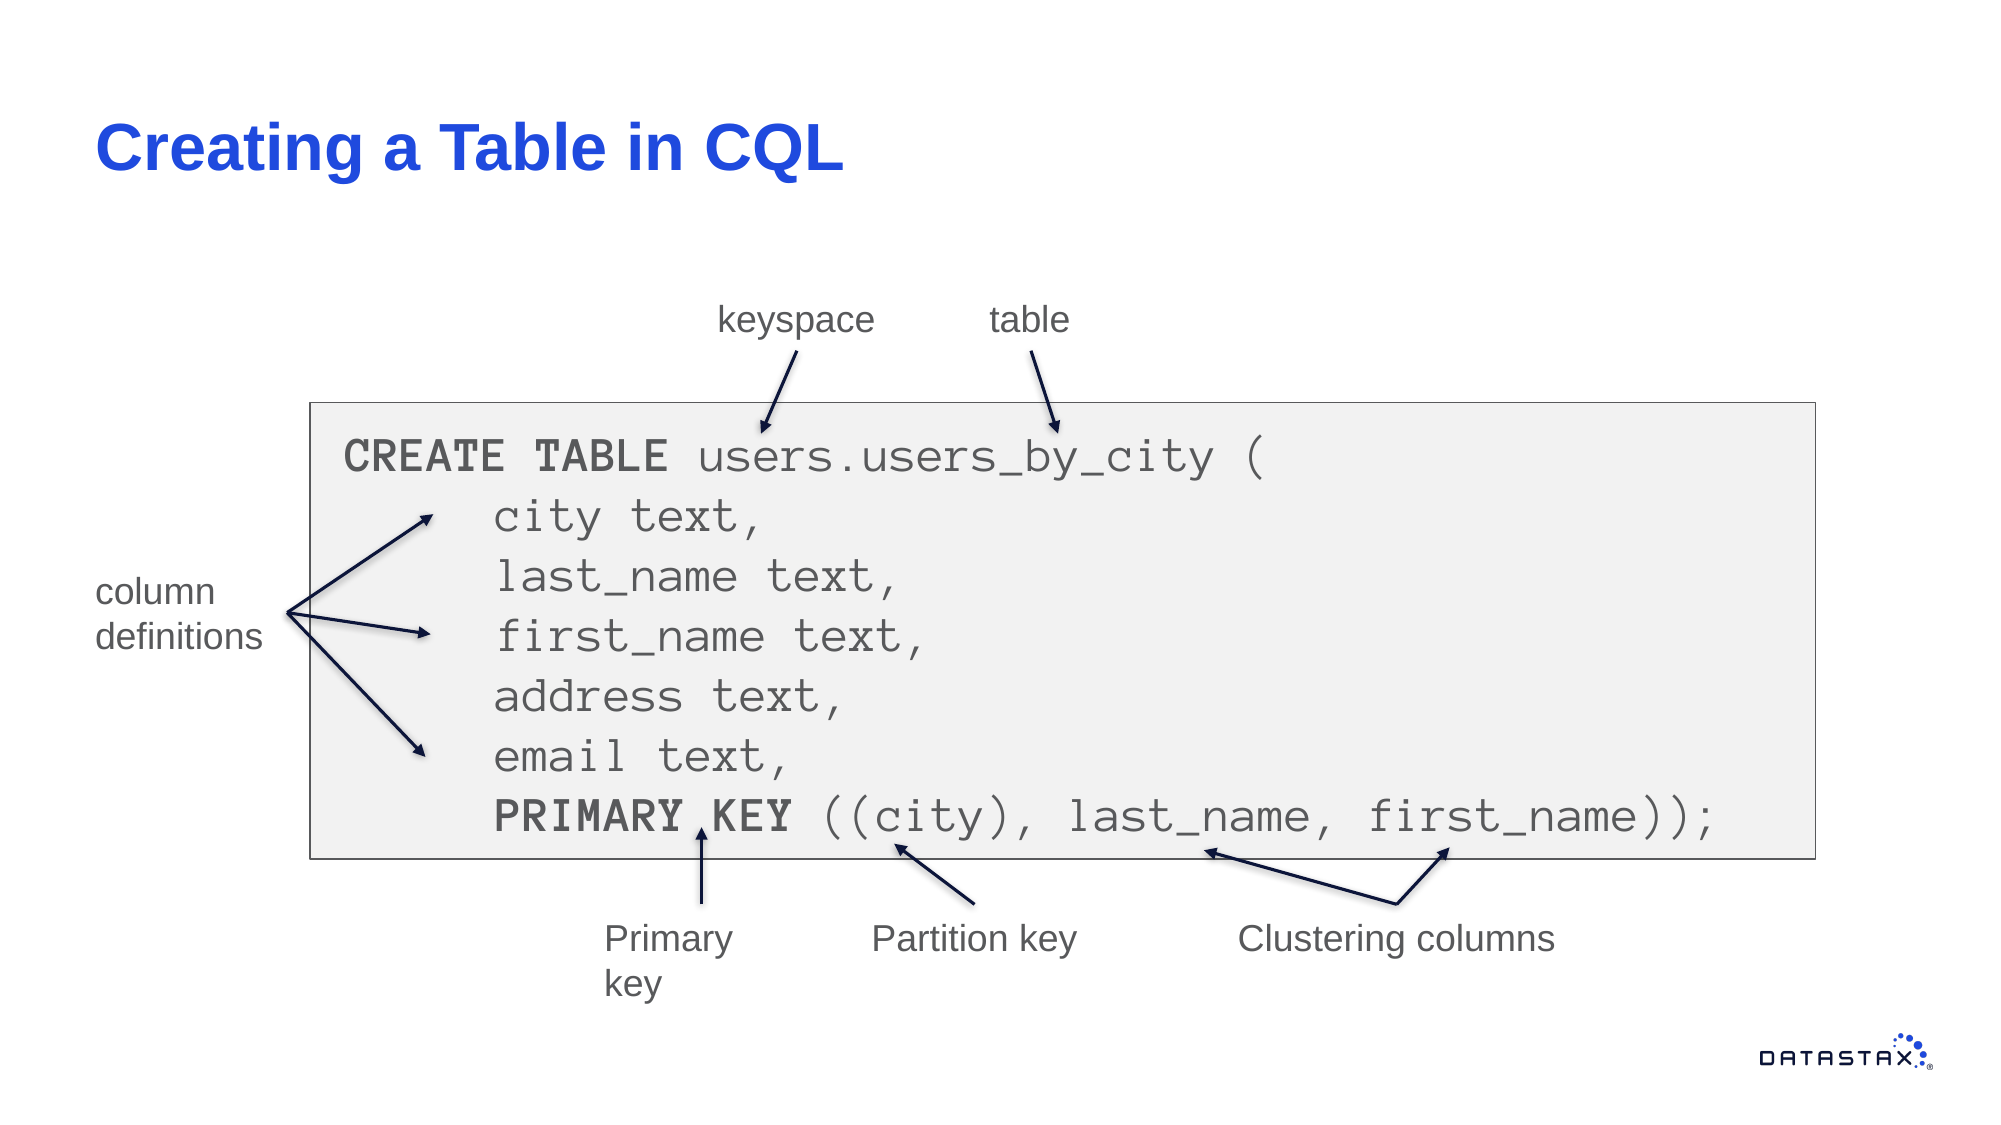

# Creating a Table in CQL
keyspace
table

CREATE TABLE users.users_by_city (
	city text,
	last_name text,
	first_name text,
	address text,
	email text,
	PRIMARY KEY ((city), last_name, first_name));
column
definitions
Partition key
Clustering columns
Primary key